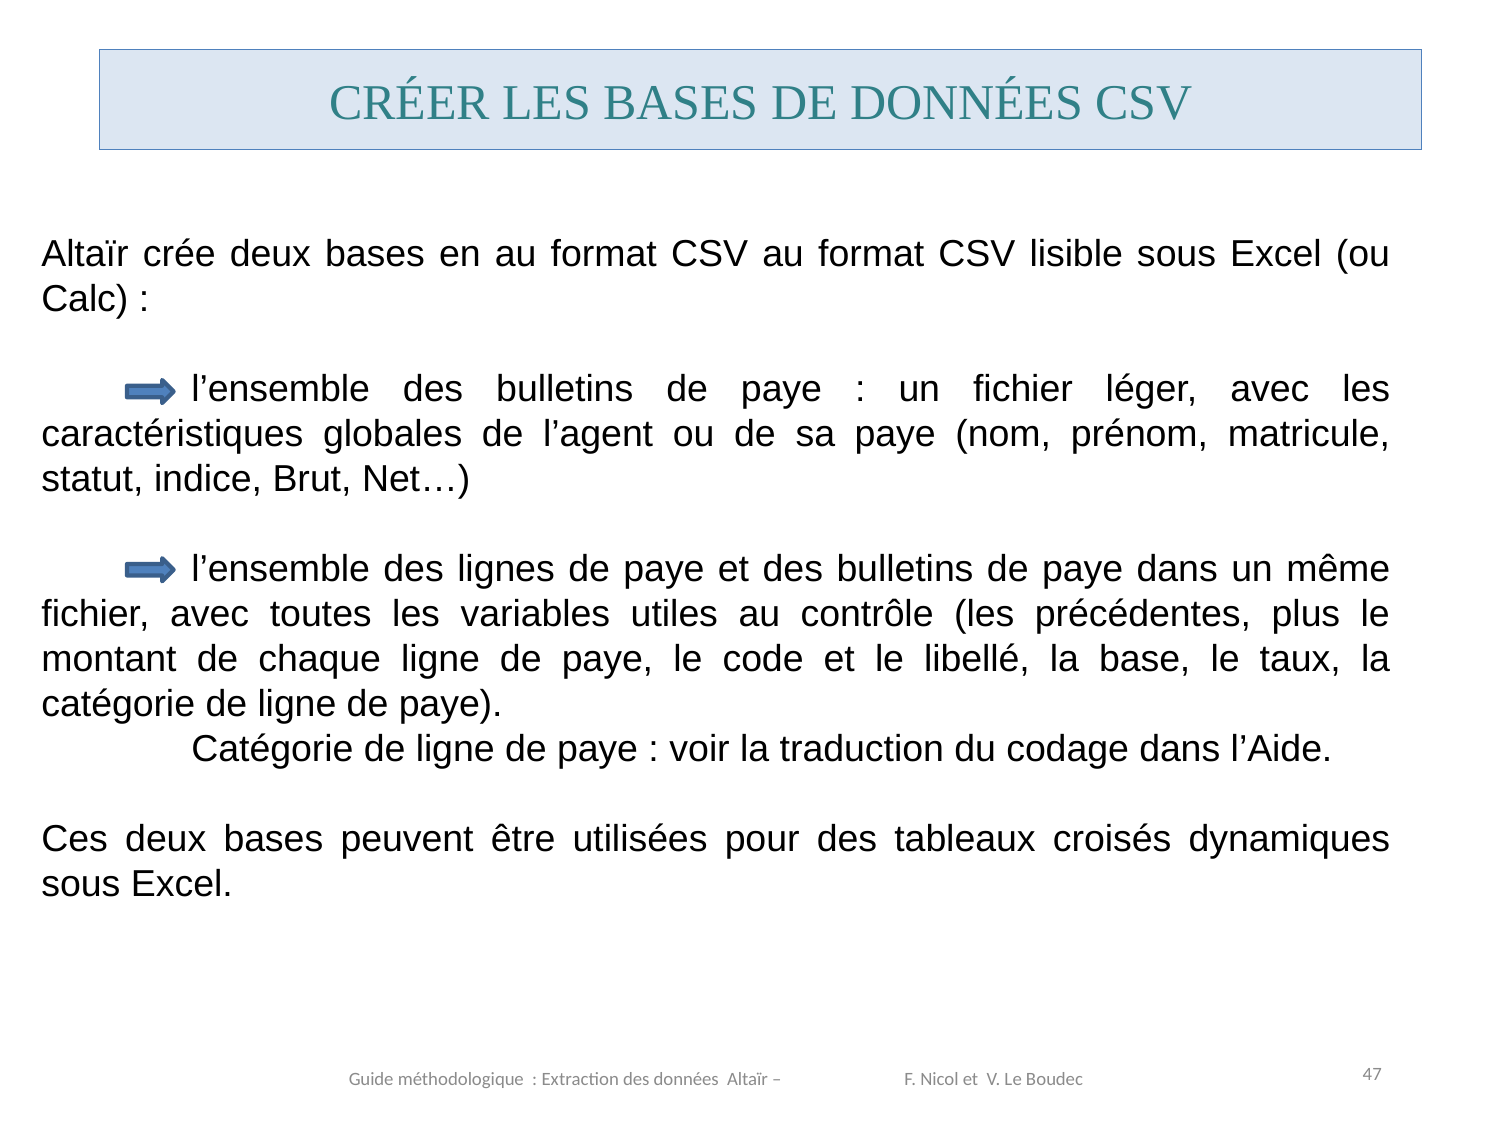

Créer LES bases de données csv

Altaïr crée deux bases en au format CSV au format CSV lisible sous Excel (ou Calc) :

	l’ensemble des bulletins de paye : un fichier léger, avec les caractéristiques globales de l’agent ou de sa paye (nom, prénom, matricule, statut, indice, Brut, Net…)

	l’ensemble des lignes de paye et des bulletins de paye dans un même fichier, avec toutes les variables utiles au contrôle (les précédentes, plus le montant de chaque ligne de paye, le code et le libellé, la base, le taux, la catégorie de ligne de paye).
	Catégorie de ligne de paye : voir la traduction du codage dans l’Aide.

Ces deux bases peuvent être utilisées pour des tableaux croisés dynamiques sous Excel.

47
Guide méthodologique  : Extraction des données  Altaïr –                             F. Nicol et  V. Le Boudec